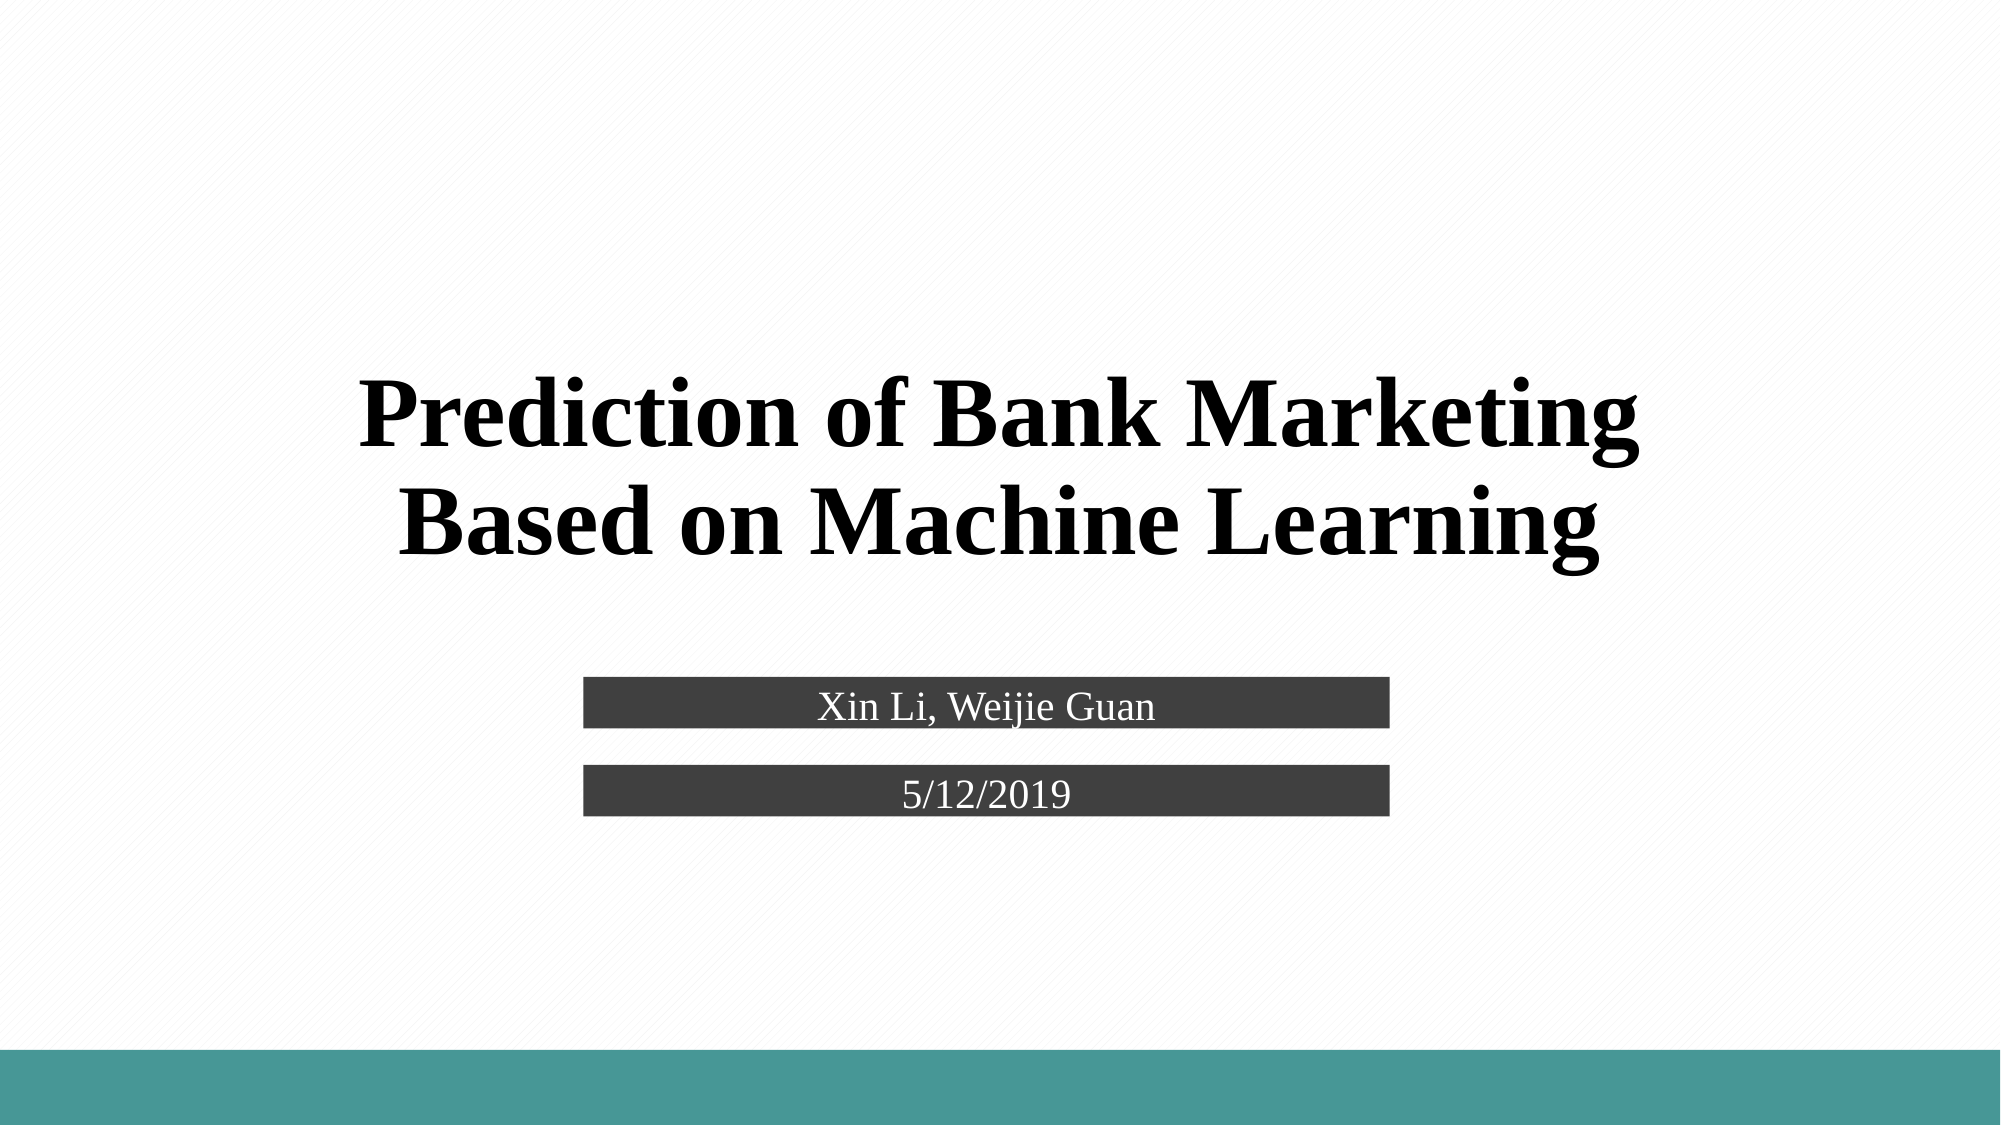

Prediction of Bank Marketing Based on Machine Learning
Xin Li, Weijie Guan
5/12/2019